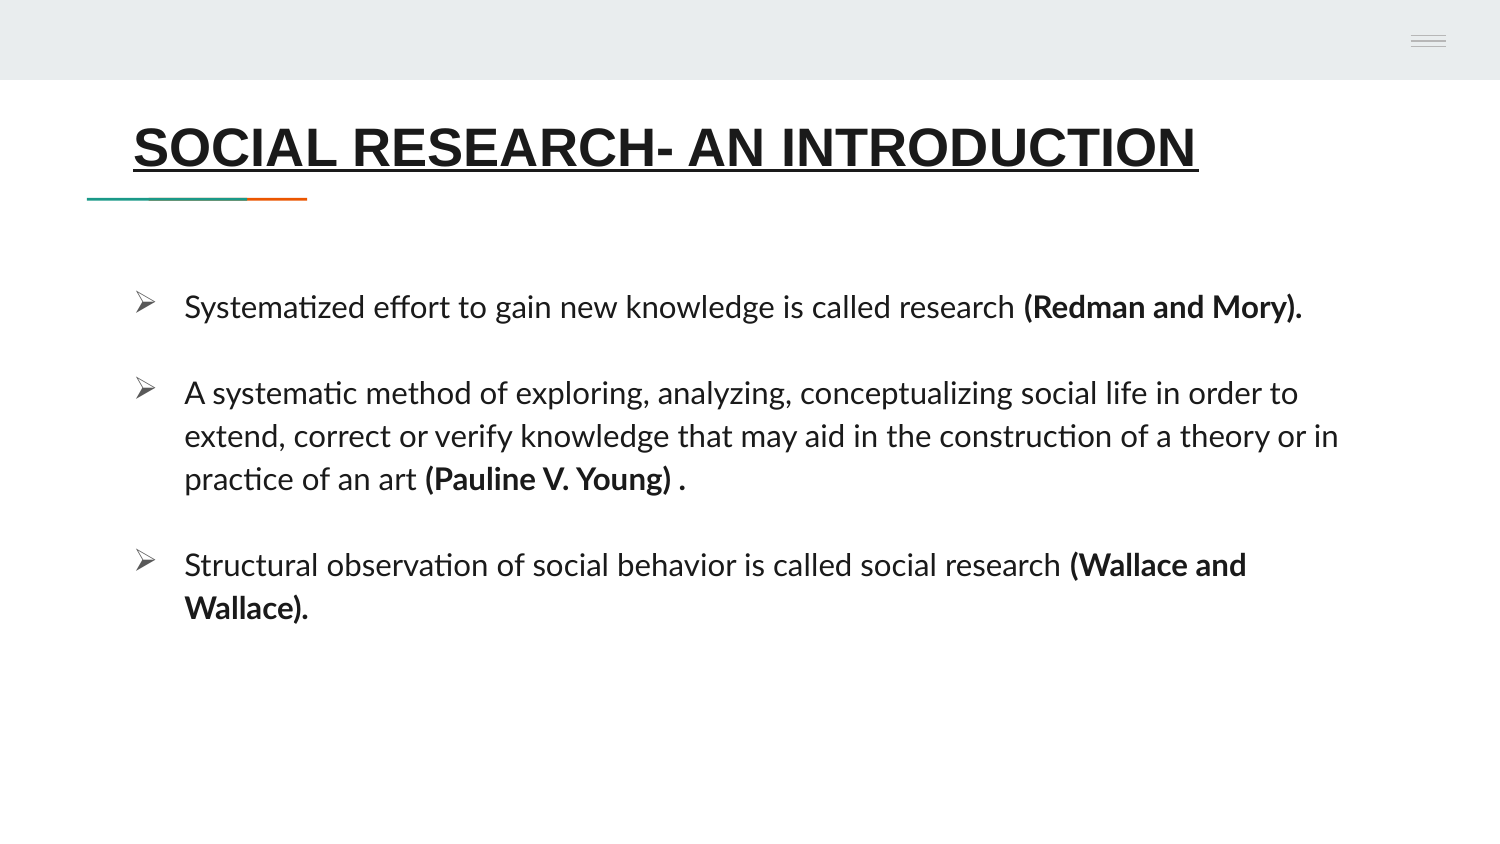

# SOCIAL RESEARCH- AN INTRODUCTION
Systematized effort to gain new knowledge is called research (Redman and Mory).

A systematic method of exploring, analyzing, conceptualizing social life in order to extend, correct or verify knowledge that may aid in the construction of a theory or in practice of an art (Pauline V. Young) .

Structural observation of social behavior is called social research (Wallace and Wallace).